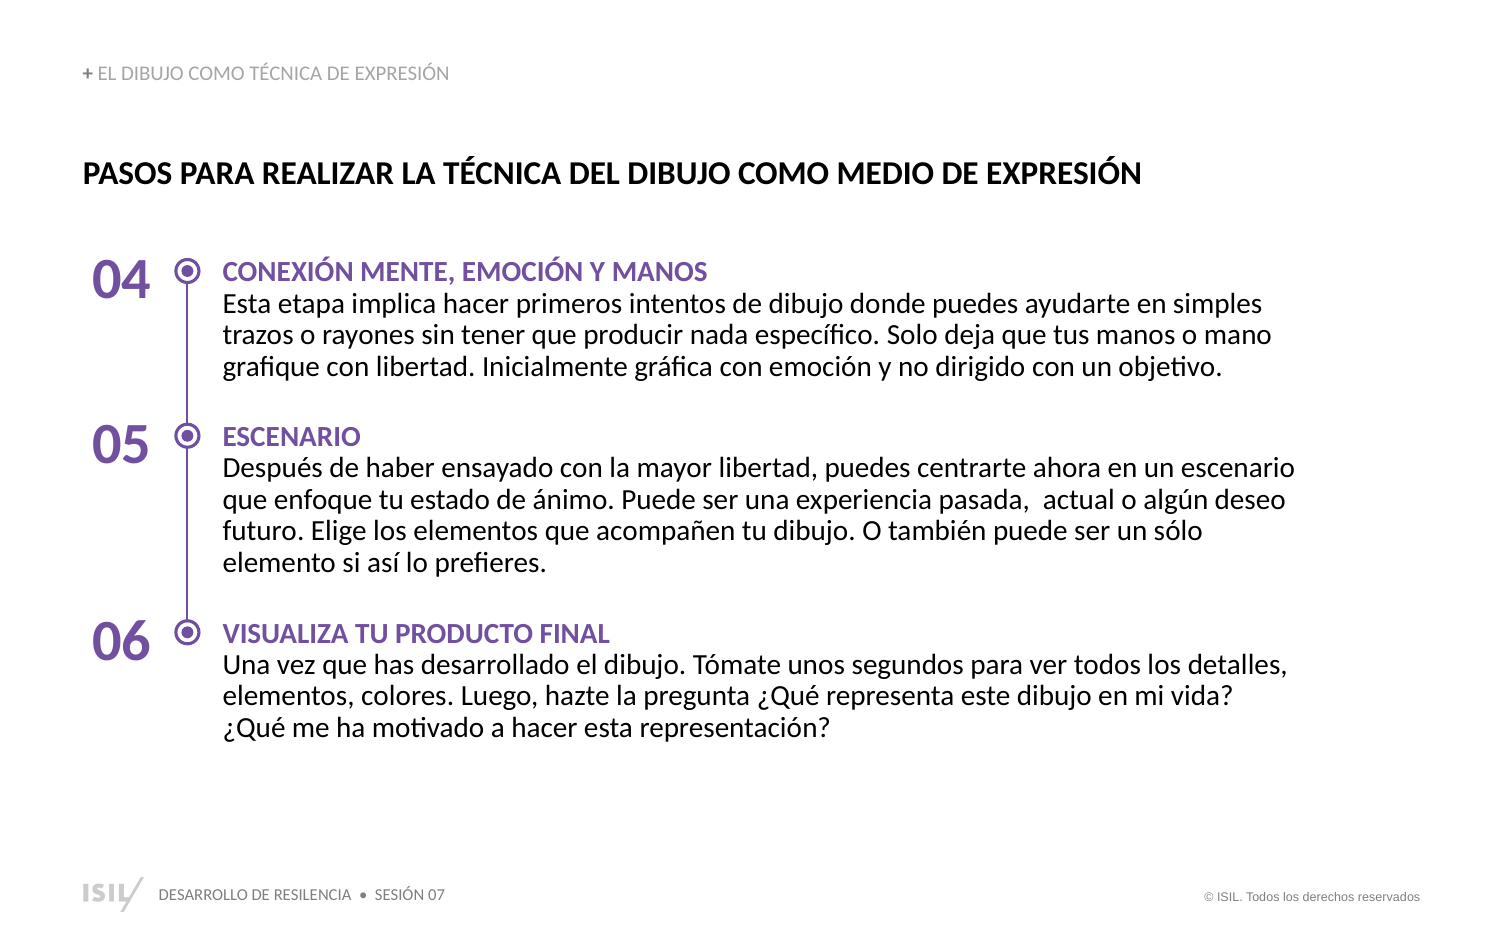

+ EL DIBUJO COMO TÉCNICA DE EXPRESIÓN
PASOS PARA REALIZAR LA TÉCNICA DEL DIBUJO COMO MEDIO DE EXPRESIÓN
04
CONEXIÓN MENTE, EMOCIÓN Y MANOS
Esta etapa implica hacer primeros intentos de dibujo donde puedes ayudarte en simples trazos o rayones sin tener que producir nada específico. Solo deja que tus manos o mano grafique con libertad. Inicialmente gráfica con emoción y no dirigido con un objetivo.

05
ESCENARIO
Después de haber ensayado con la mayor libertad, puedes centrarte ahora en un escenario que enfoque tu estado de ánimo. Puede ser una experiencia pasada,  actual o algún deseo futuro. Elige los elementos que acompañen tu dibujo. O también puede ser un sólo elemento si así lo prefieres.

06
VISUALIZA TU PRODUCTO FINAL
Una vez que has desarrollado el dibujo. Tómate unos segundos para ver todos los detalles, elementos, colores. Luego, hazte la pregunta ¿Qué representa este dibujo en mi vida? ¿Qué me ha motivado a hacer esta representación?